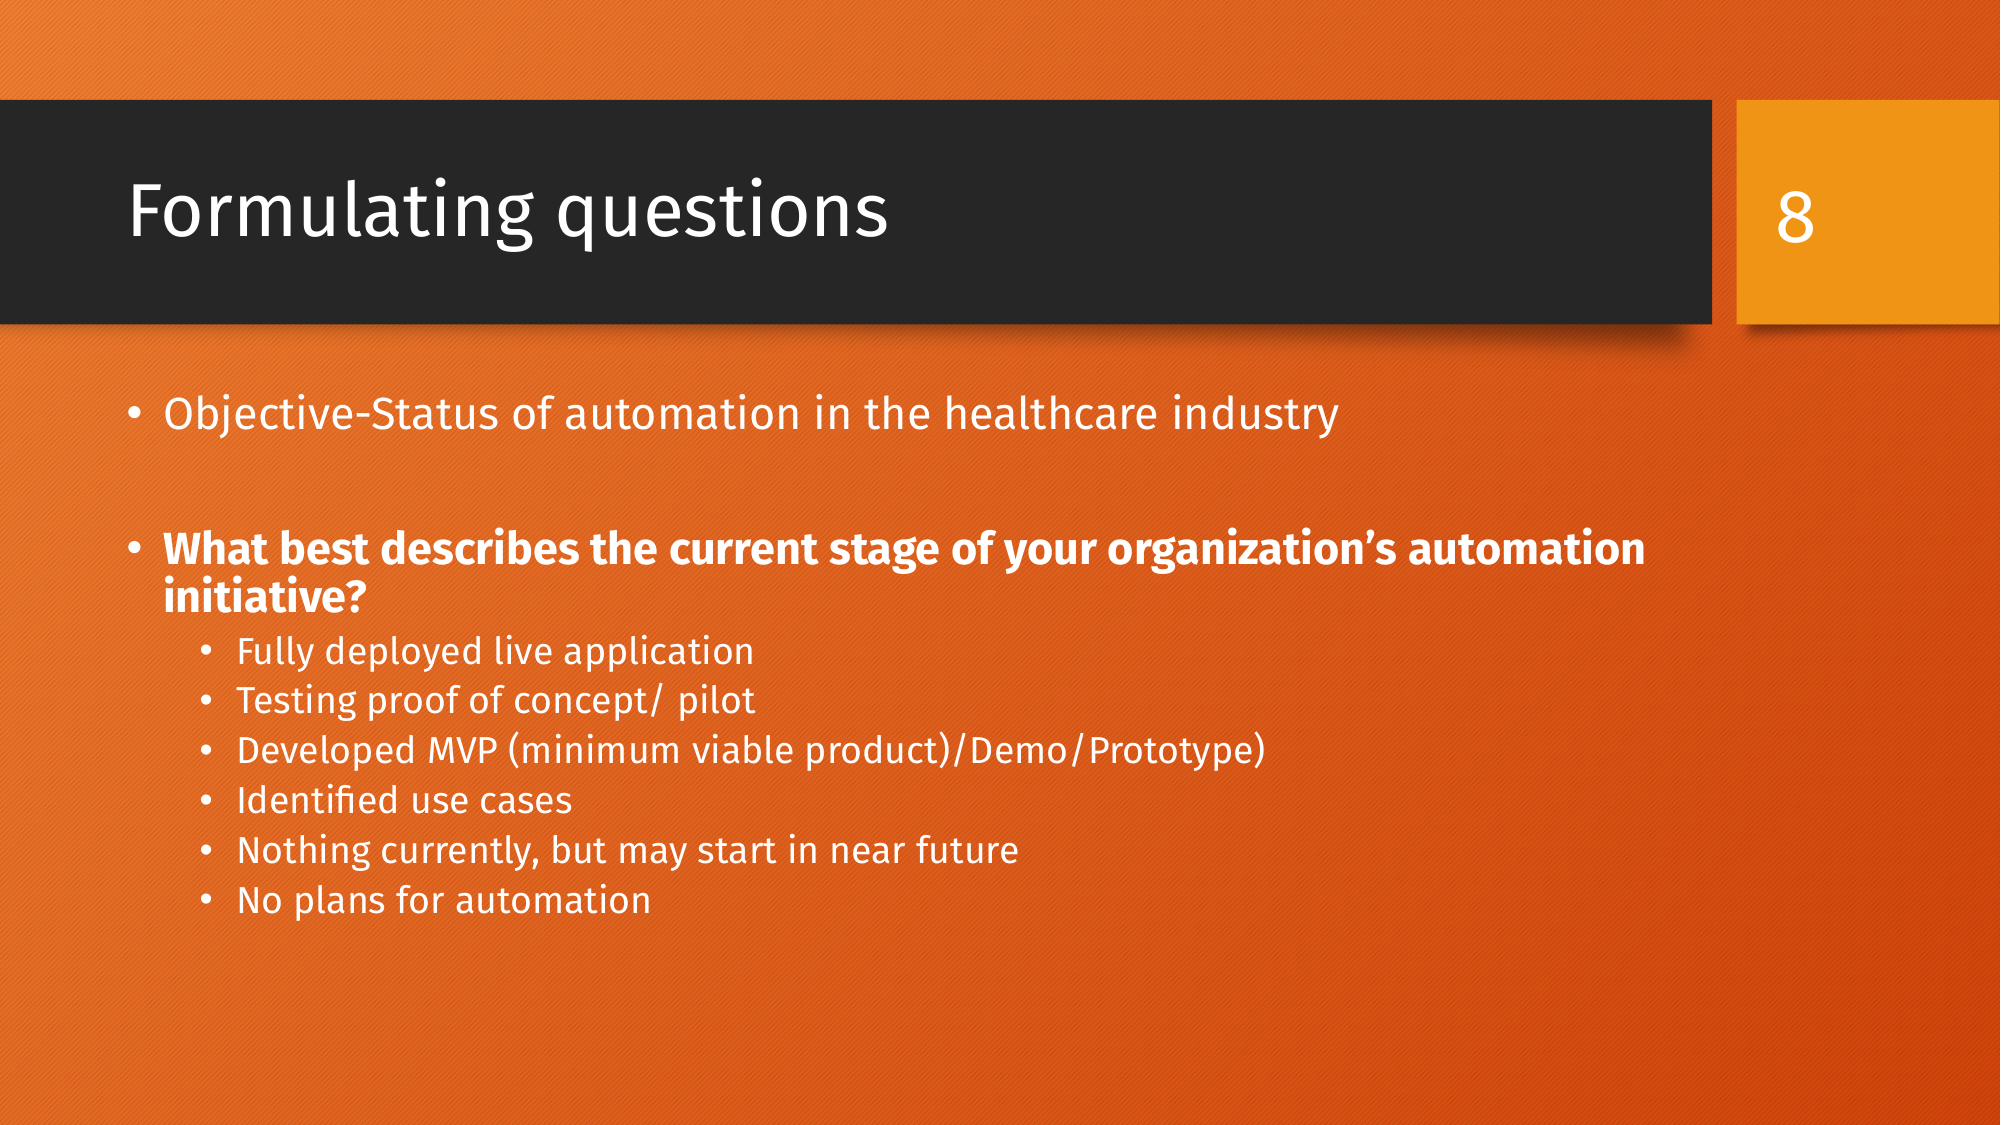

8
# Formulating questions
Objective-Status of automation in the healthcare industry

What best describes the current stage of your organization’s automation initiative?
Fully deployed live application
Testing proof of concept/ pilot
Developed MVP (minimum viable product)/Demo/Prototype)
Identified use cases
Nothing currently, but may start in near future
No plans for automation